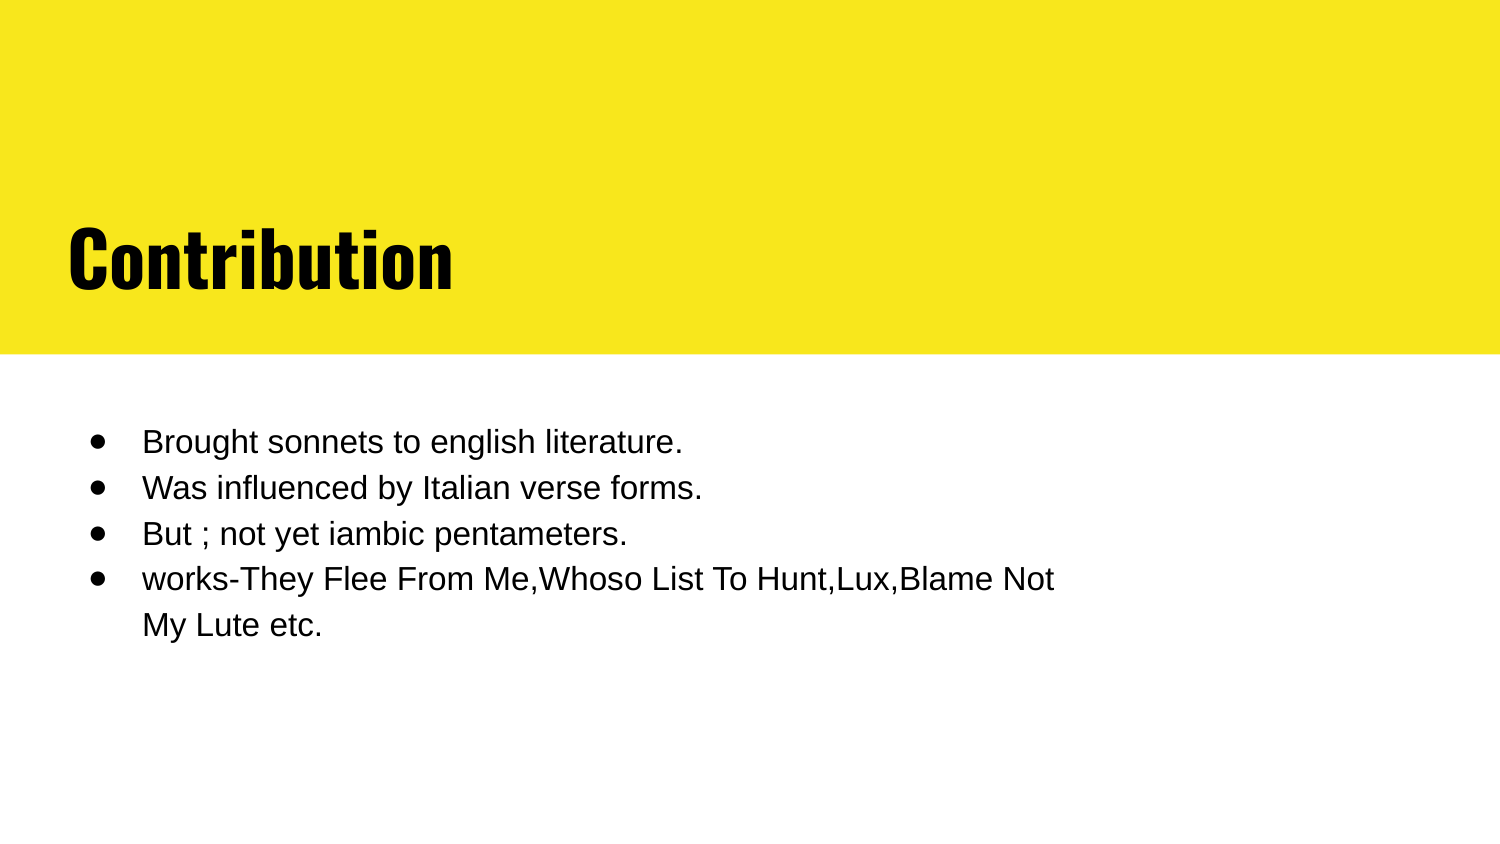

# Contribution
Brought sonnets to english literature.
Was influenced by Italian verse forms.
But ; not yet iambic pentameters.
works-They Flee From Me,Whoso List To Hunt,Lux,Blame Not My Lute etc.